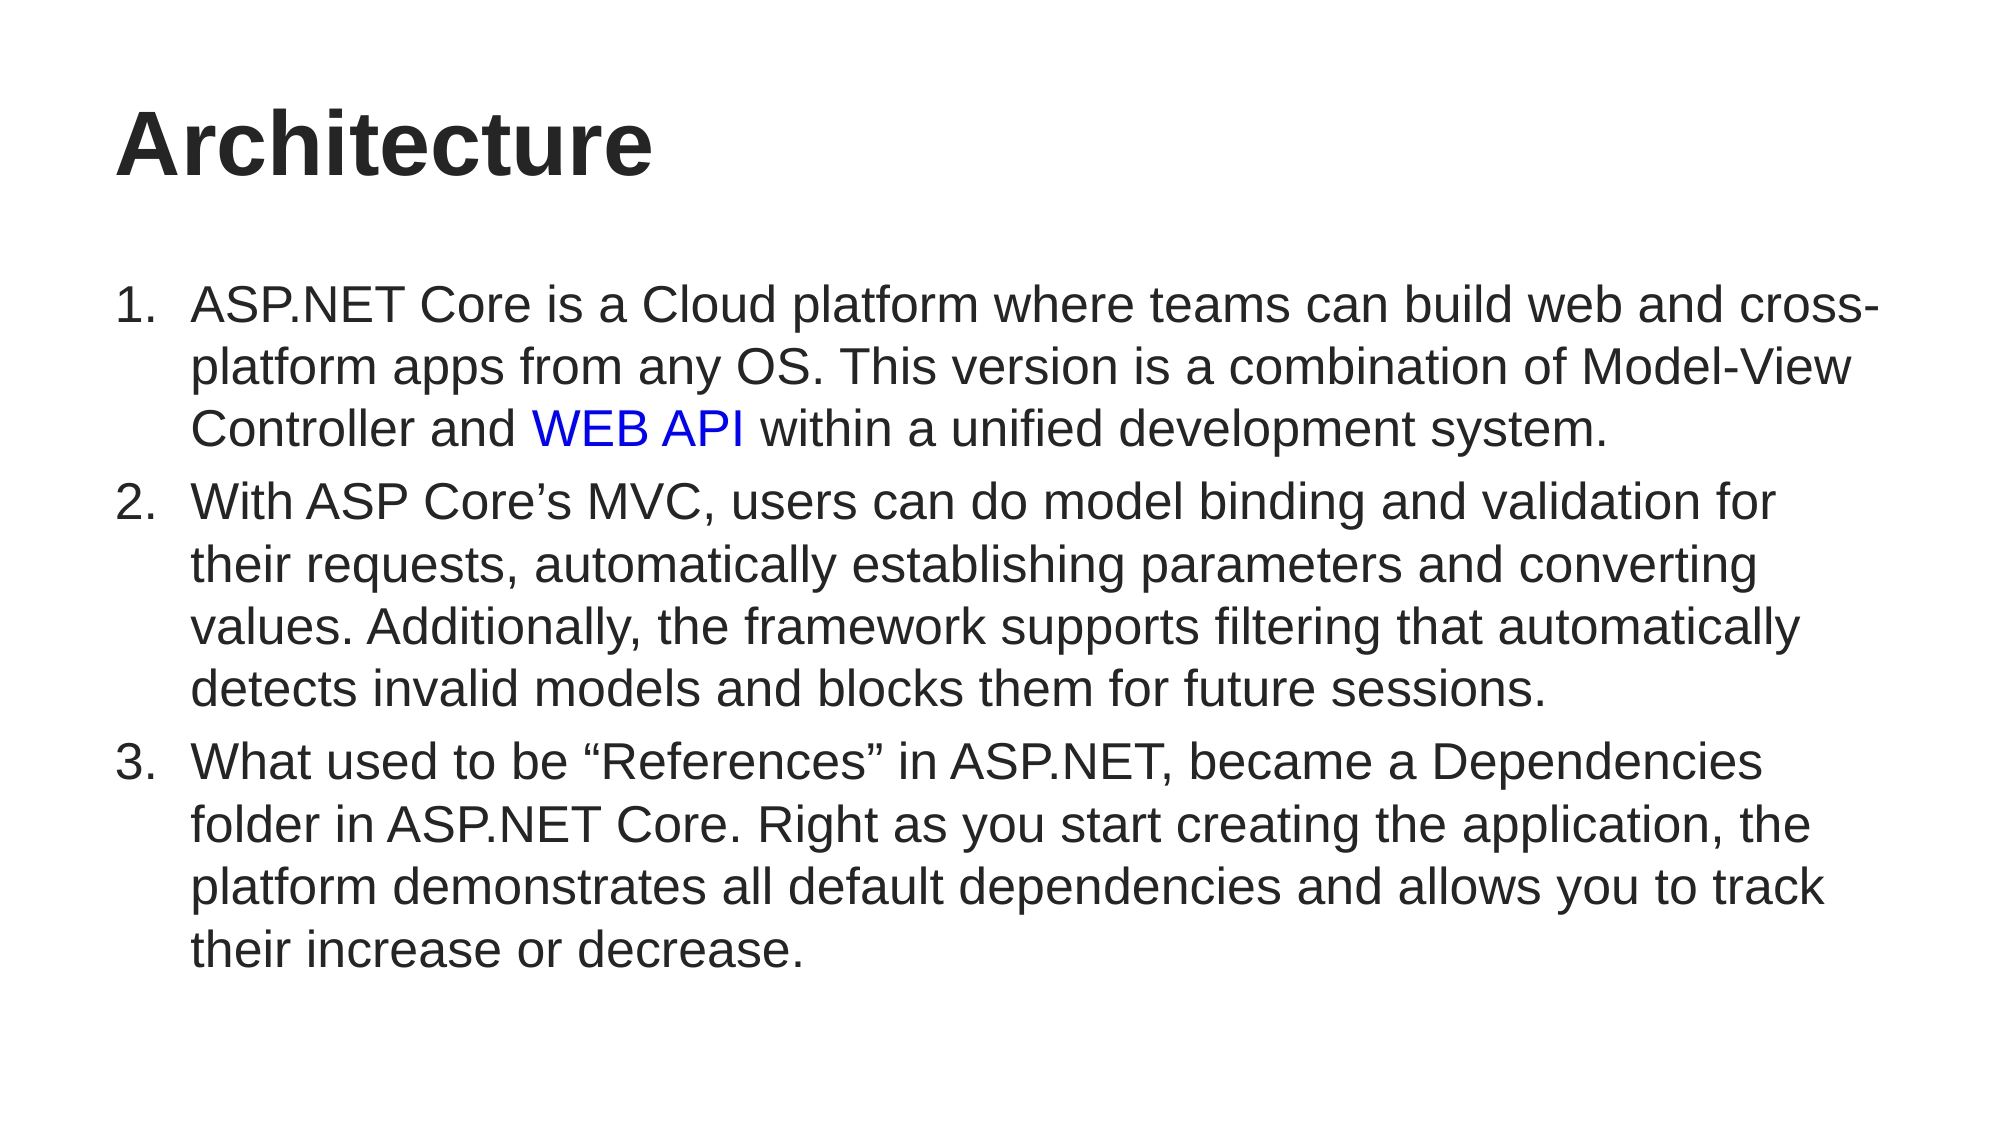

# Architecture
ASP.NET Core is a Cloud platform where teams can build web and cross-platform apps from any OS. This version is a combination of Model-View Controller and WEB API within a unified development system.
With ASP Core’s MVC, users can do model binding and validation for their requests, automatically establishing parameters and converting values. Additionally, the framework supports filtering that automatically detects invalid models and blocks them for future sessions.
What used to be “References” in ASP.NET, became a Dependencies folder in ASP.NET Core. Right as you start creating the application, the platform demonstrates all default dependencies and allows you to track their increase or decrease.